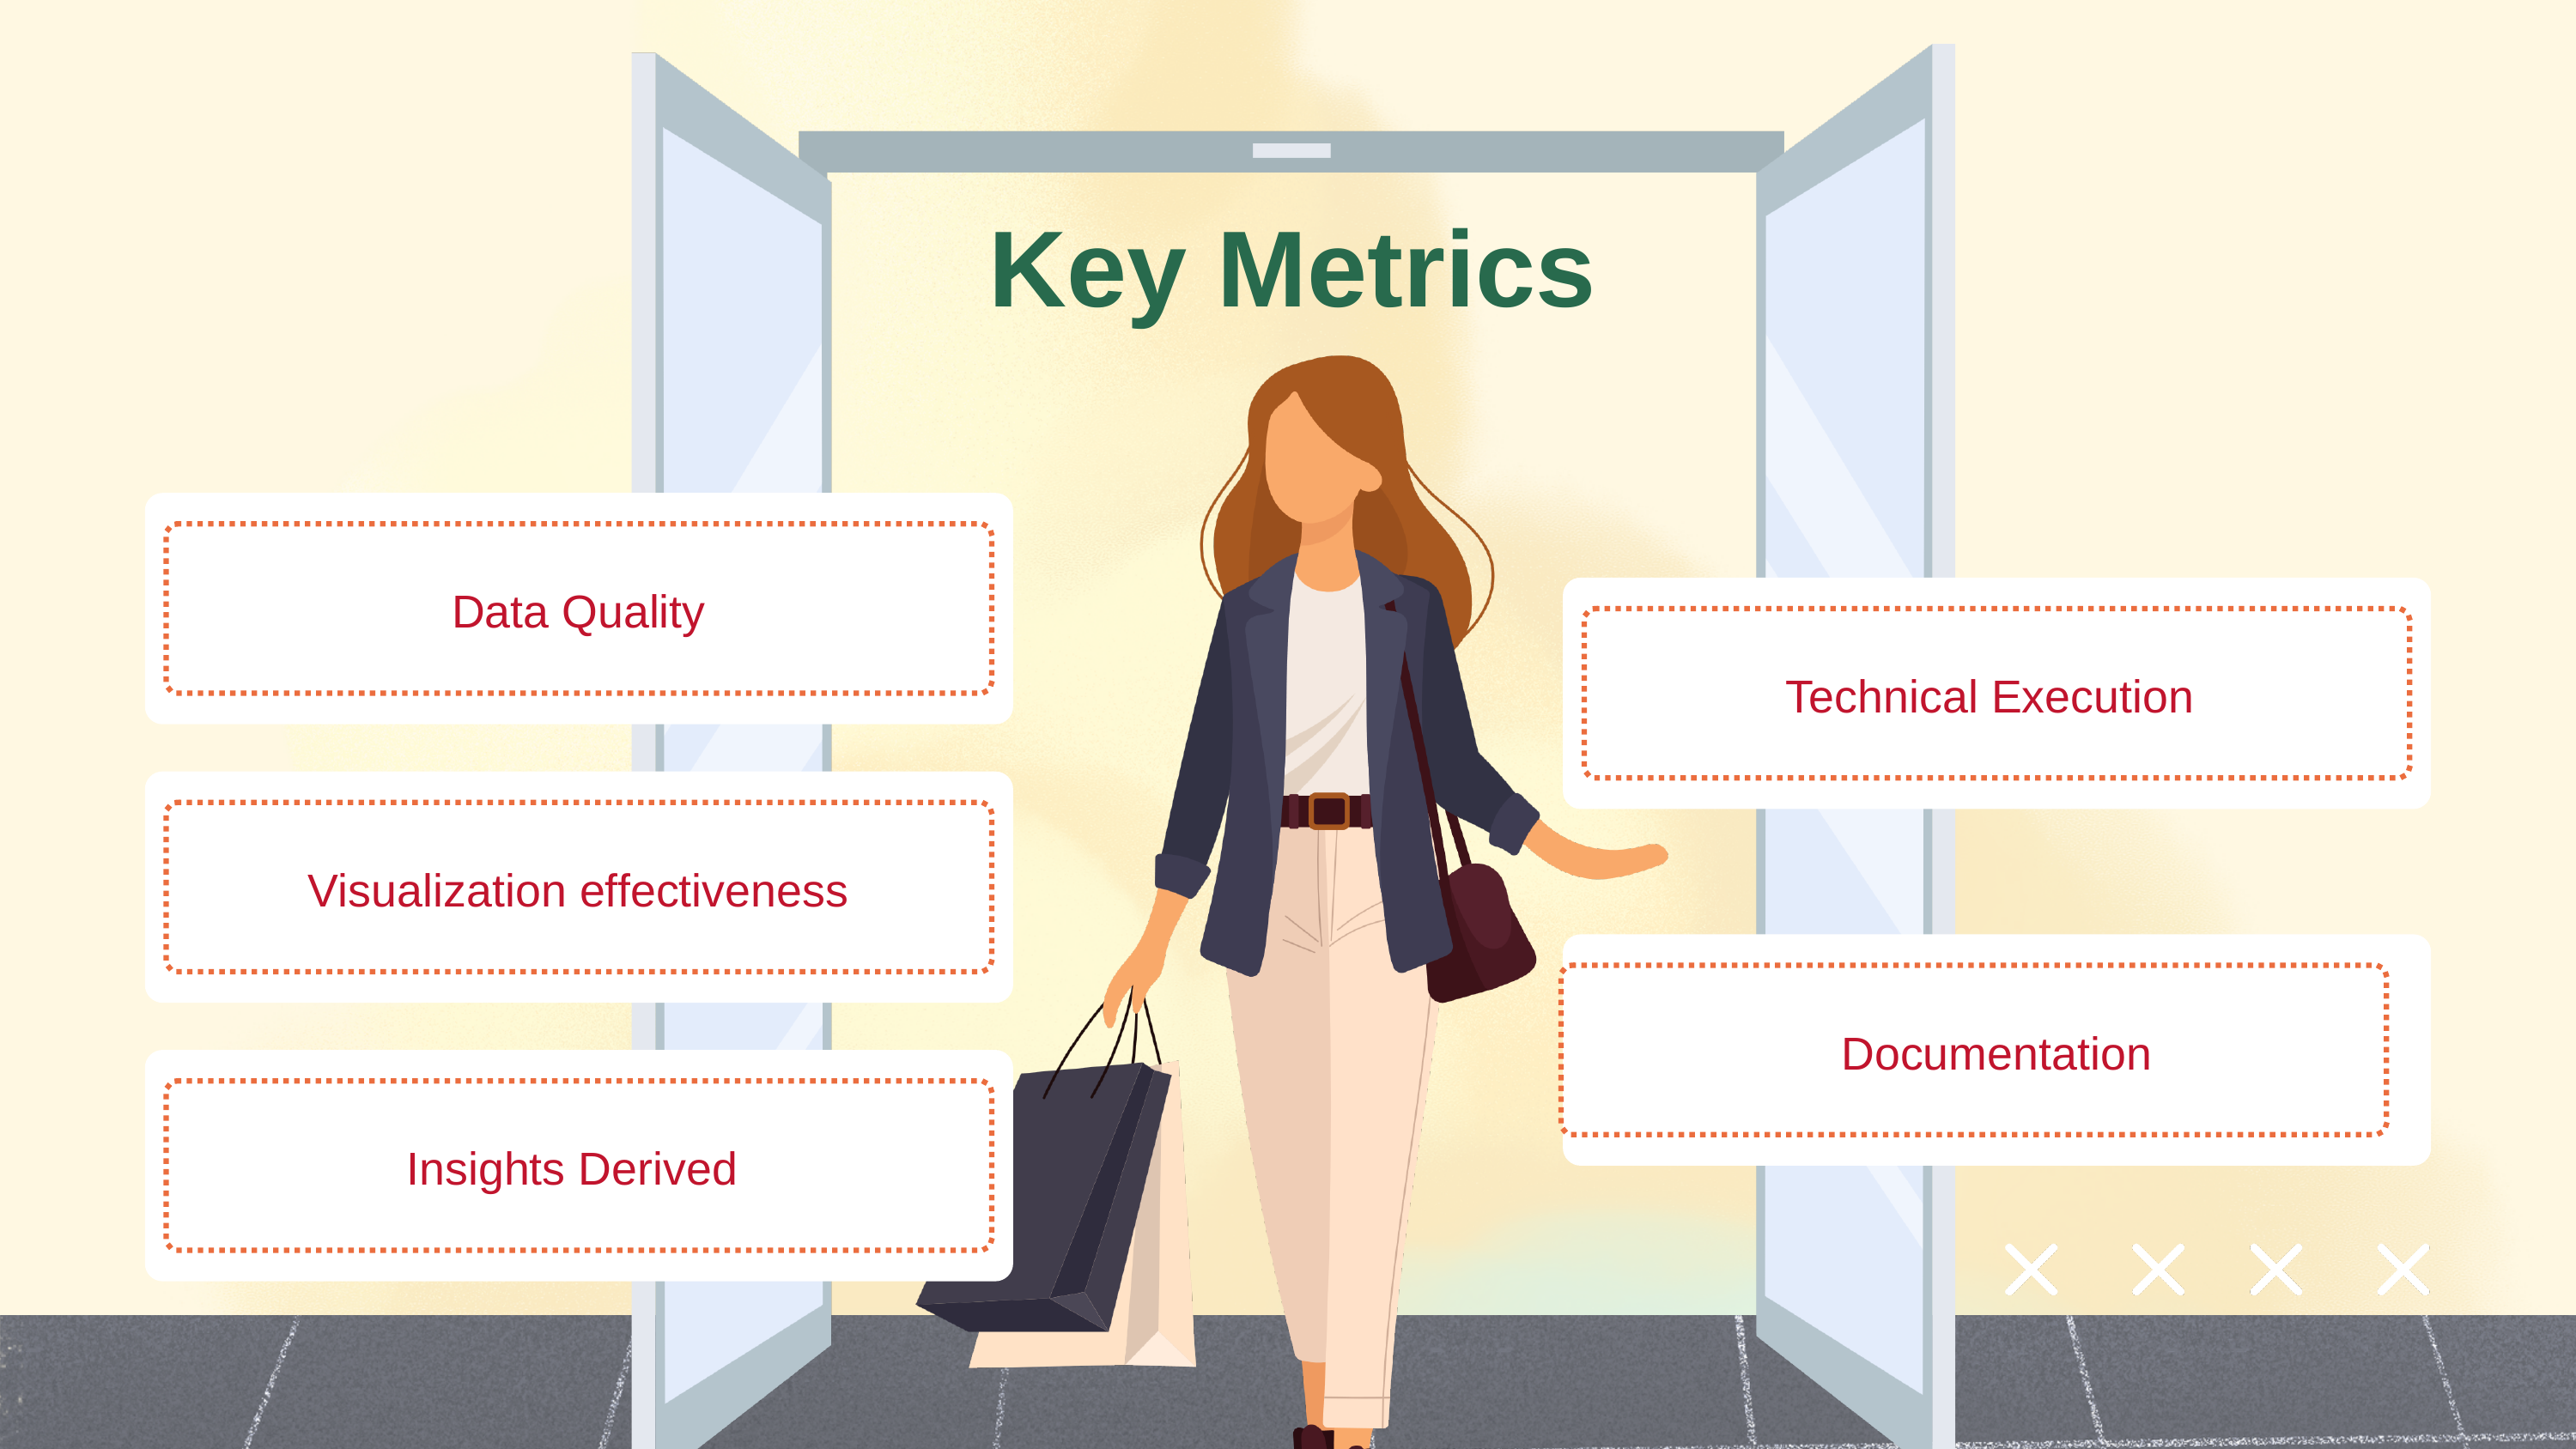

Key Metrics

Data Quality

Technical Execution

Visualization effectiveness

Documentation

Insights Derived